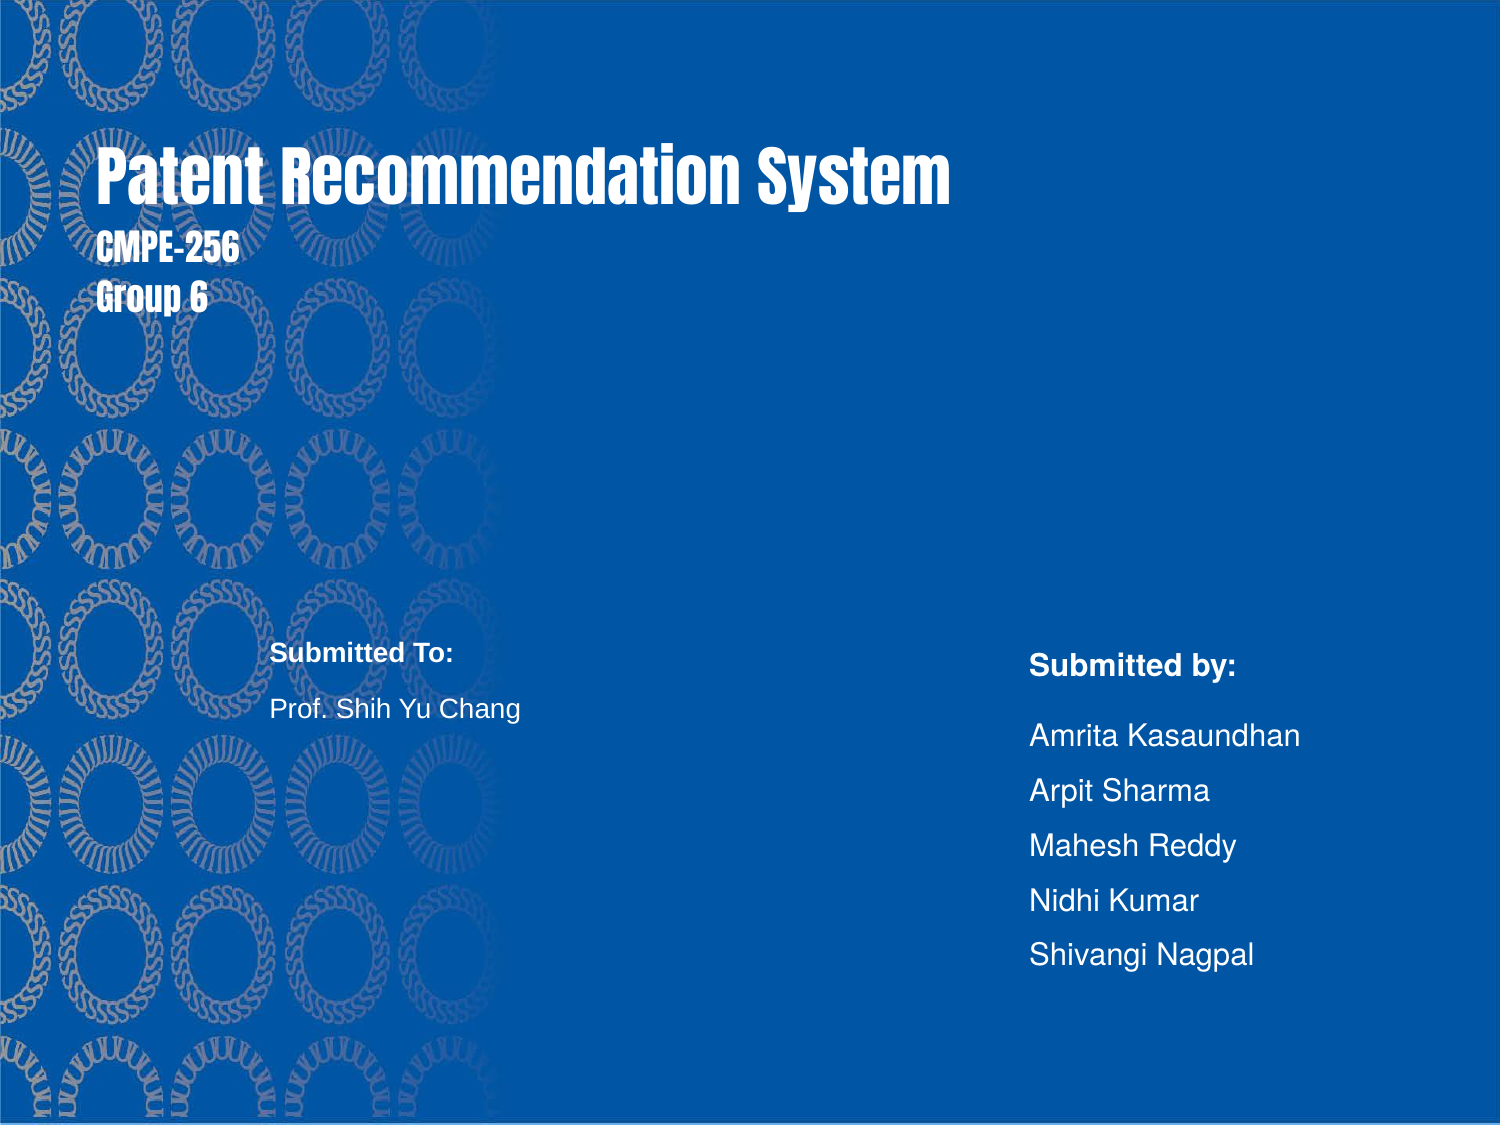

# Patent Recommendation System
CMPE-256
Group 6
Submitted To:

Prof. Shih Yu Chang
Submitted by:
Amrita Kasaundhan
Arpit Sharma
Mahesh Reddy
Nidhi Kumar
Shivangi Nagpal